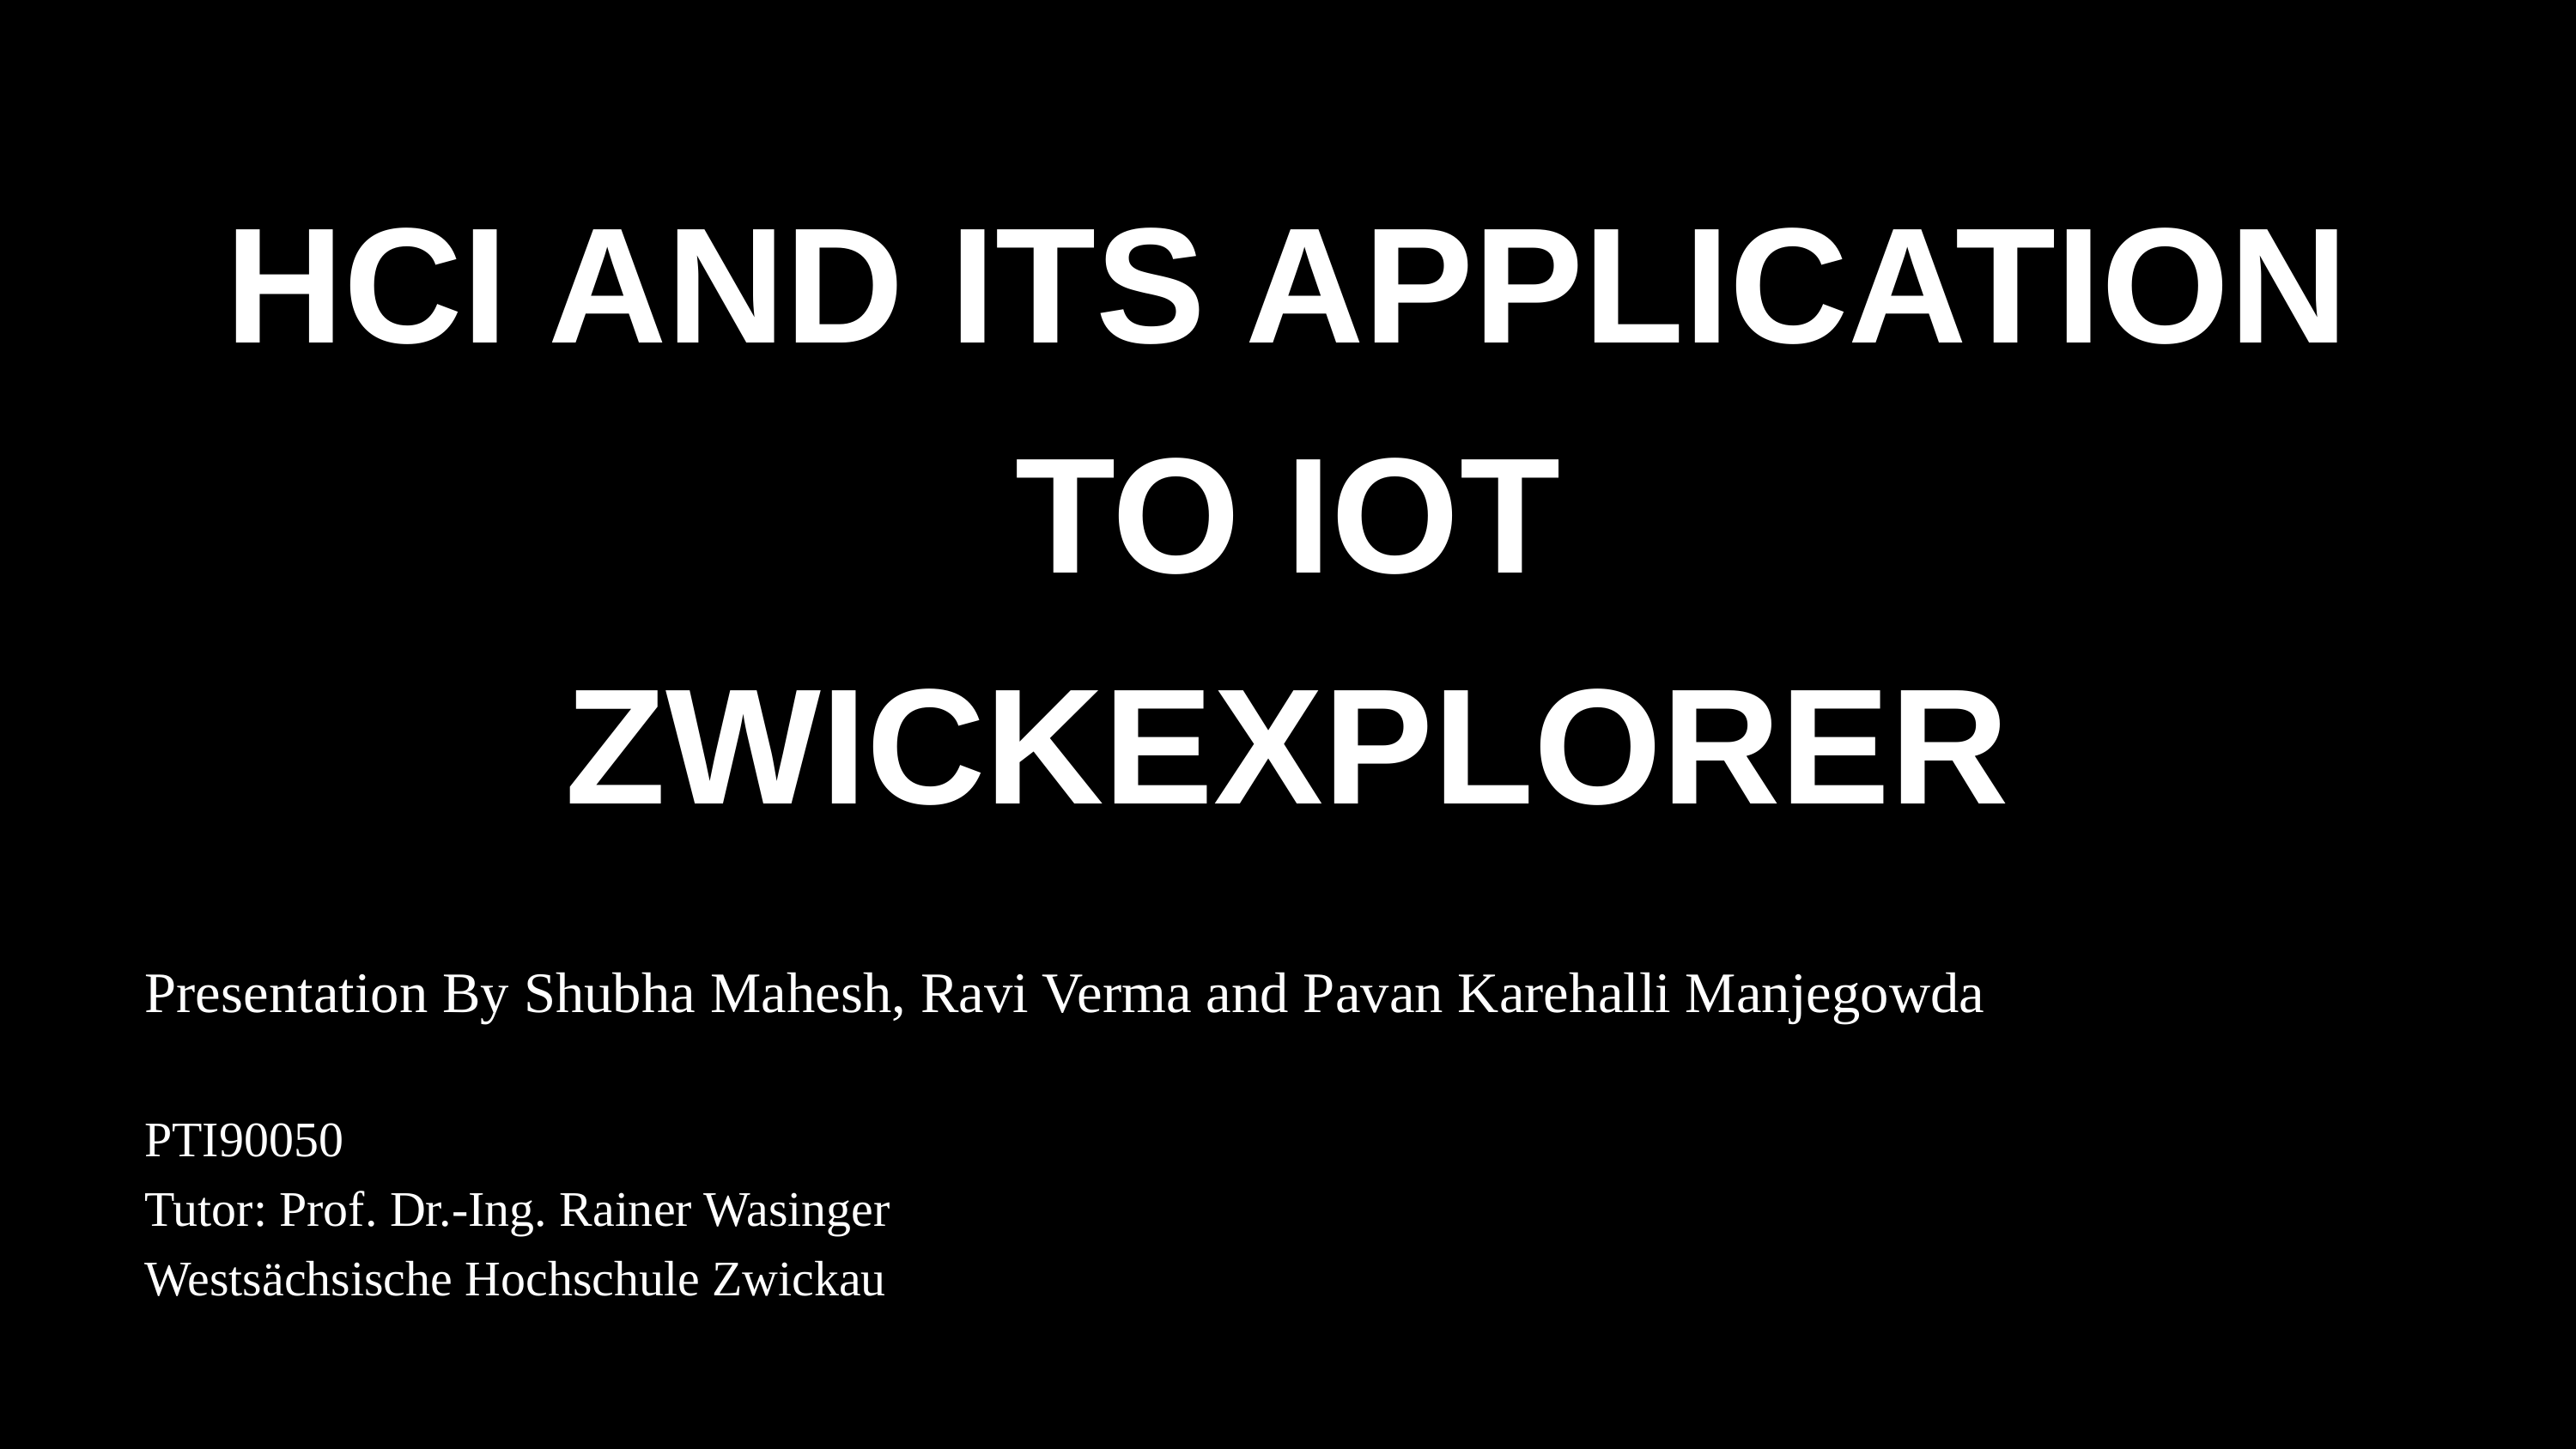

HCI AND ITS APPLICATION
TO IOT
ZWICKEXPLORER
Presentation By Shubha Mahesh, Ravi Verma and Pavan Karehalli Manjegowda
PTI90050
Tutor: Prof. Dr.-Ing. Rainer Wasinger
Westsächsische Hochschule Zwickau